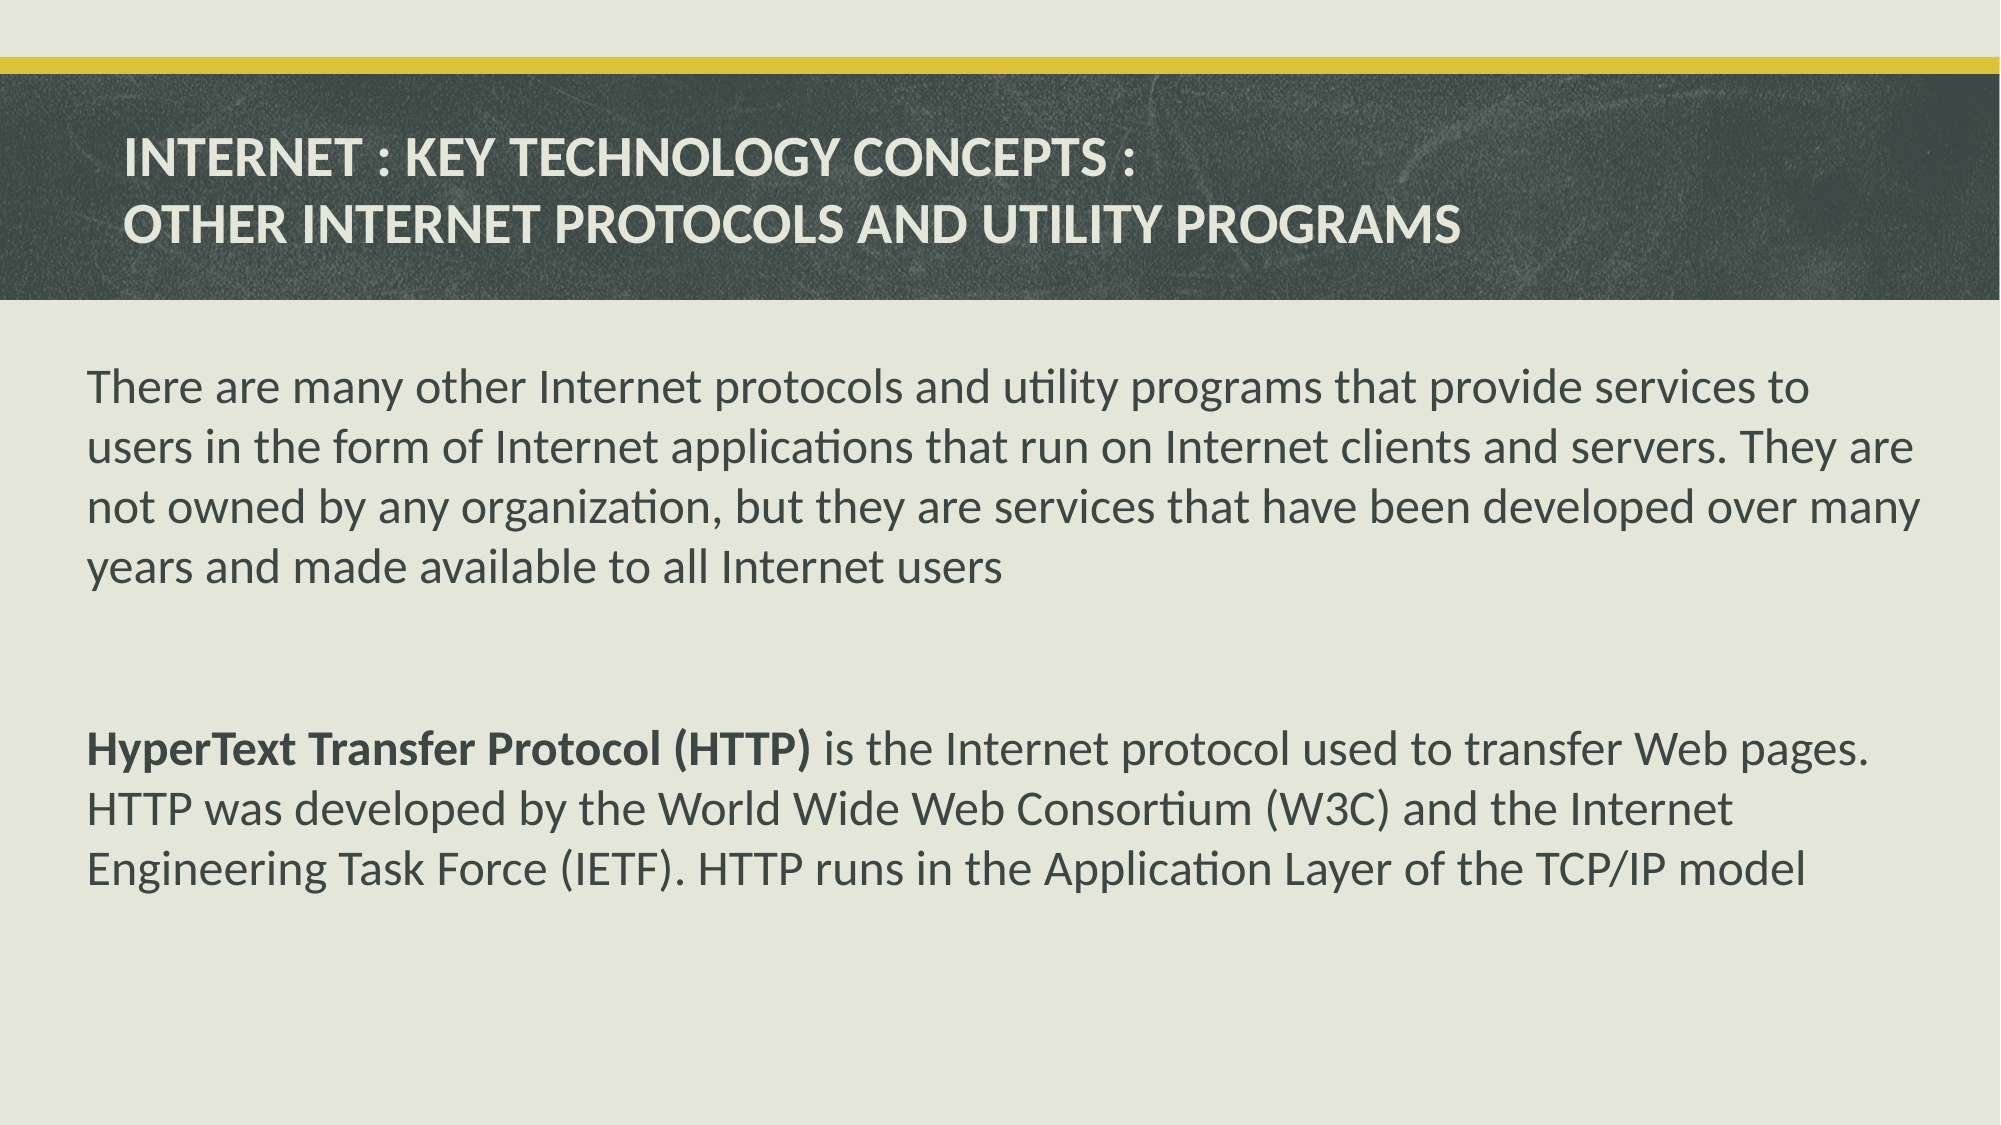

# INTERNET : KEY TECHNOLOGY CONCEPTS : OTHER INTERNET PROTOCOLS AND UTILITY PROGRAMS
There are many other Internet protocols and utility programs that provide services to users in the form of Internet applications that run on Internet clients and servers. They are not owned by any organization, but they are services that have been developed over many years and made available to all Internet users

HyperText Transfer Protocol (HTTP) is the Internet protocol used to transfer Web pages. HTTP was developed by the World Wide Web Consortium (W3C) and the Internet Engineering Task Force (IETF). HTTP runs in the Application Layer of the TCP/IP model